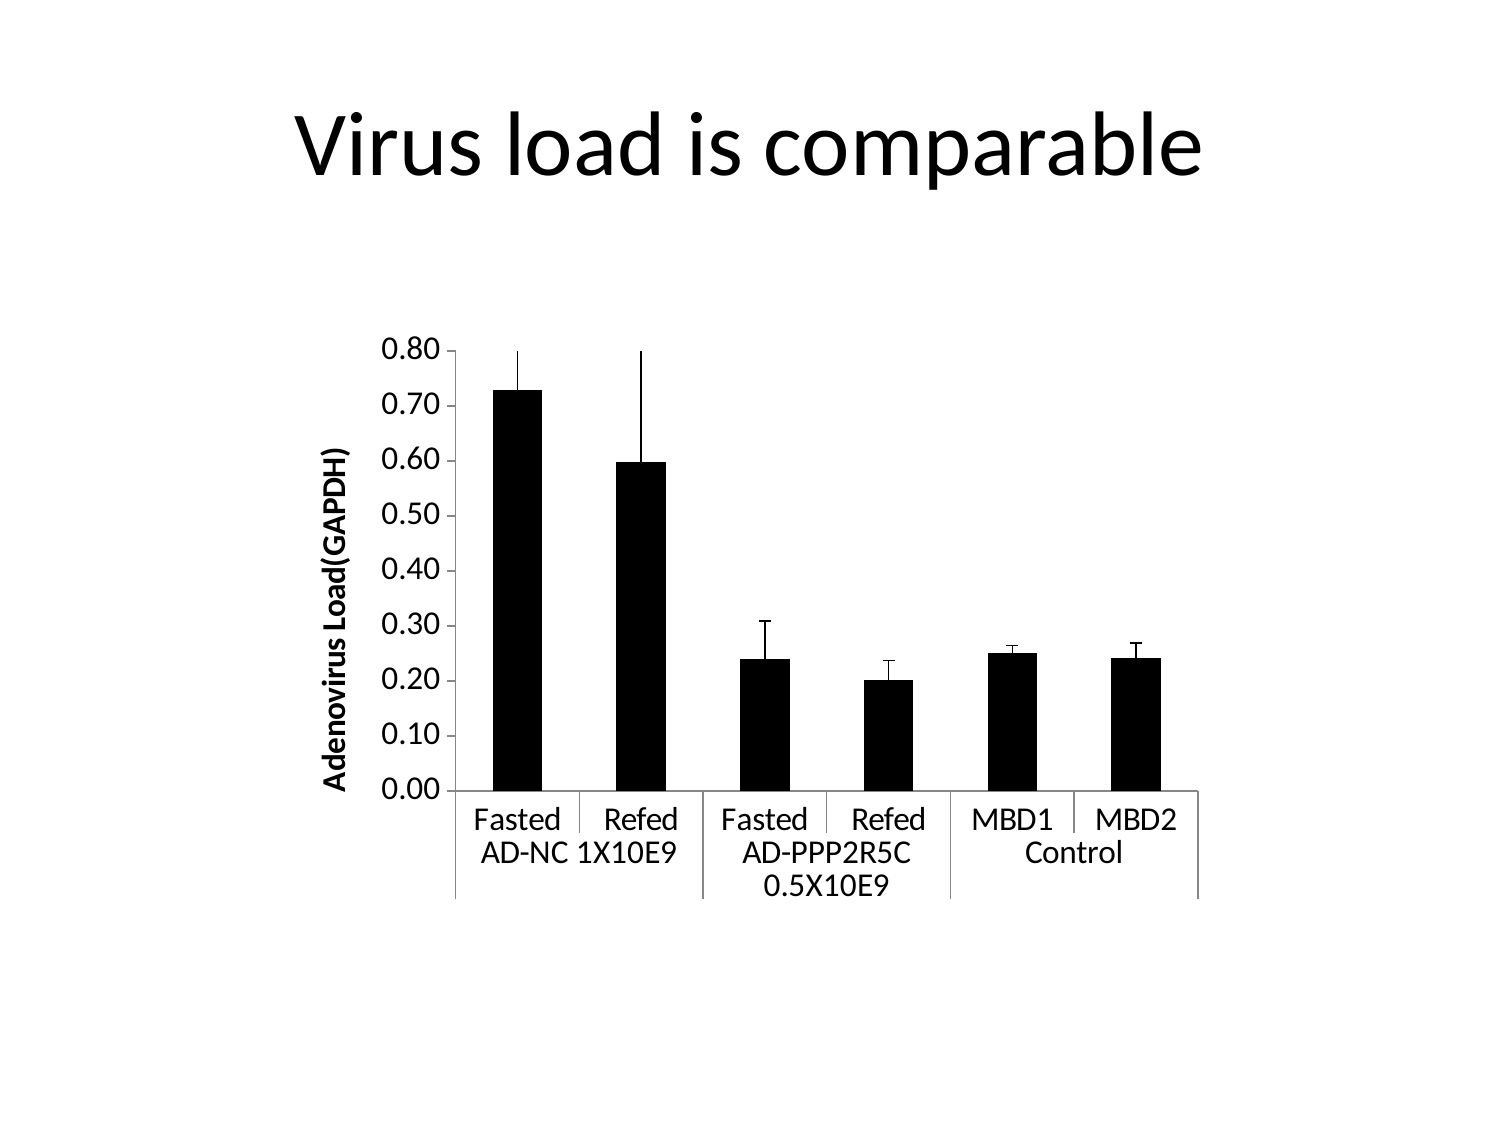

# Virus load is comparable

### Chart

| Category |  |
|---|---|
| Fasted | 0.728744078078099 |
| Refed | 0.598536427438811 |
| Fasted | 0.240580722373639 |
| Refed | 0.202101728725304 |
| MBD1 | 0.25092049123221 |
| MBD2 | 0.241794182008422 |